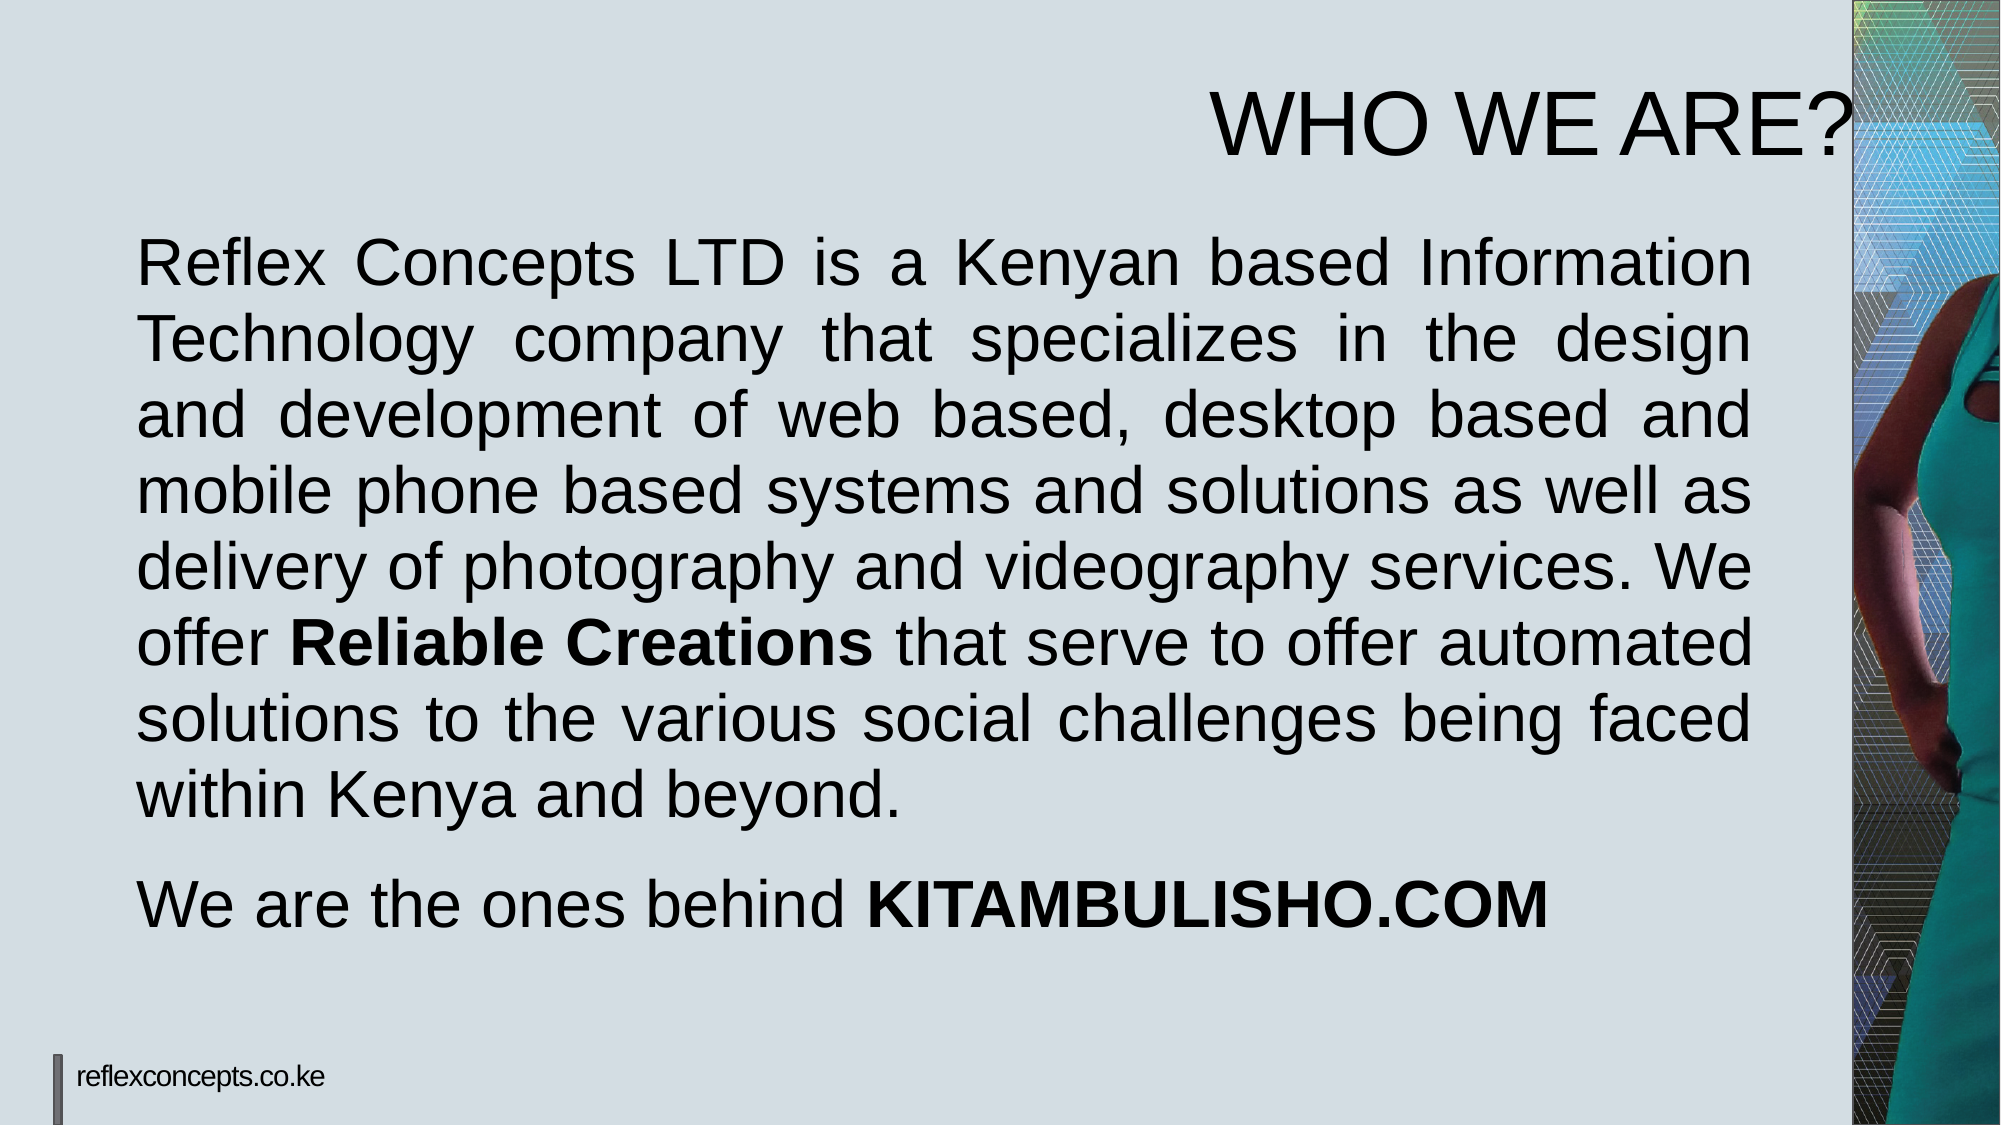

# WHO WE ARE?
Reflex Concepts LTD is a Kenyan based Information Technology company that specializes in the design and development of web based, desktop based and mobile phone based systems and solutions as well as delivery of photography and videography services. We offer Reliable Creations that serve to offer automated solutions to the various social challenges being faced within Kenya and beyond.
We are the ones behind KITAMBULISHO.COM
reflexconcepts.co.ke